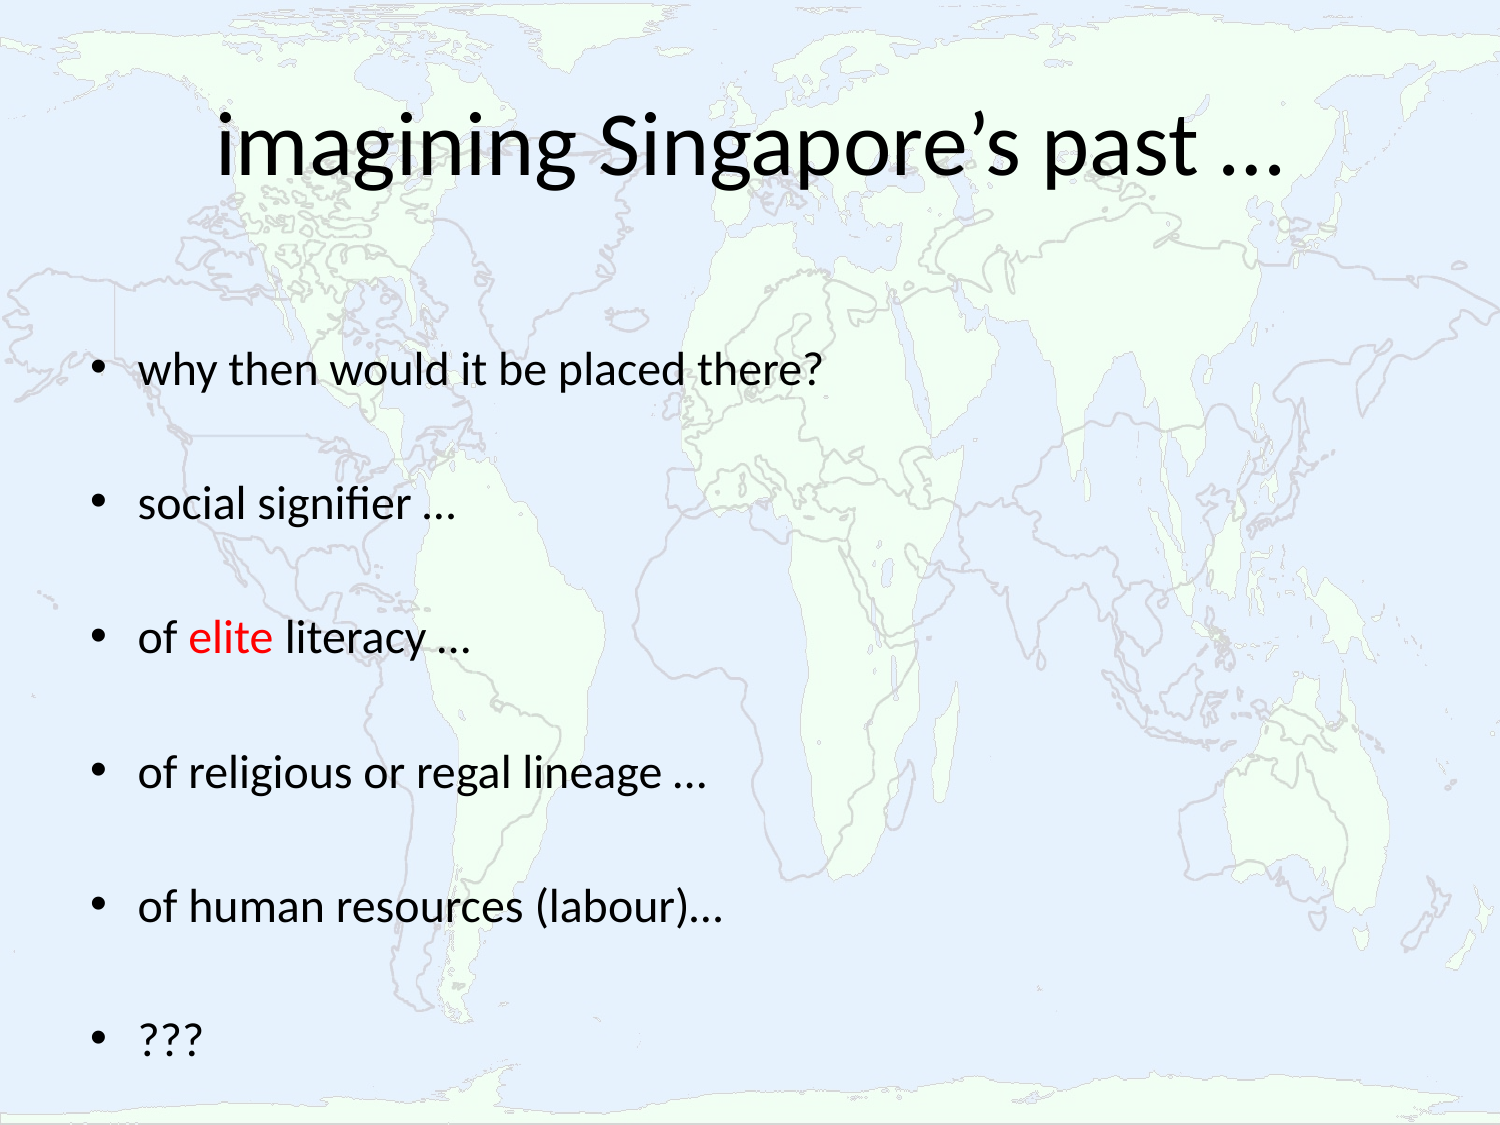

# imagining Singapore’s past …

why then would it be placed there?

social signifier …

of elite literacy …

of religious or regal lineage …

of human resources (labour)…

???